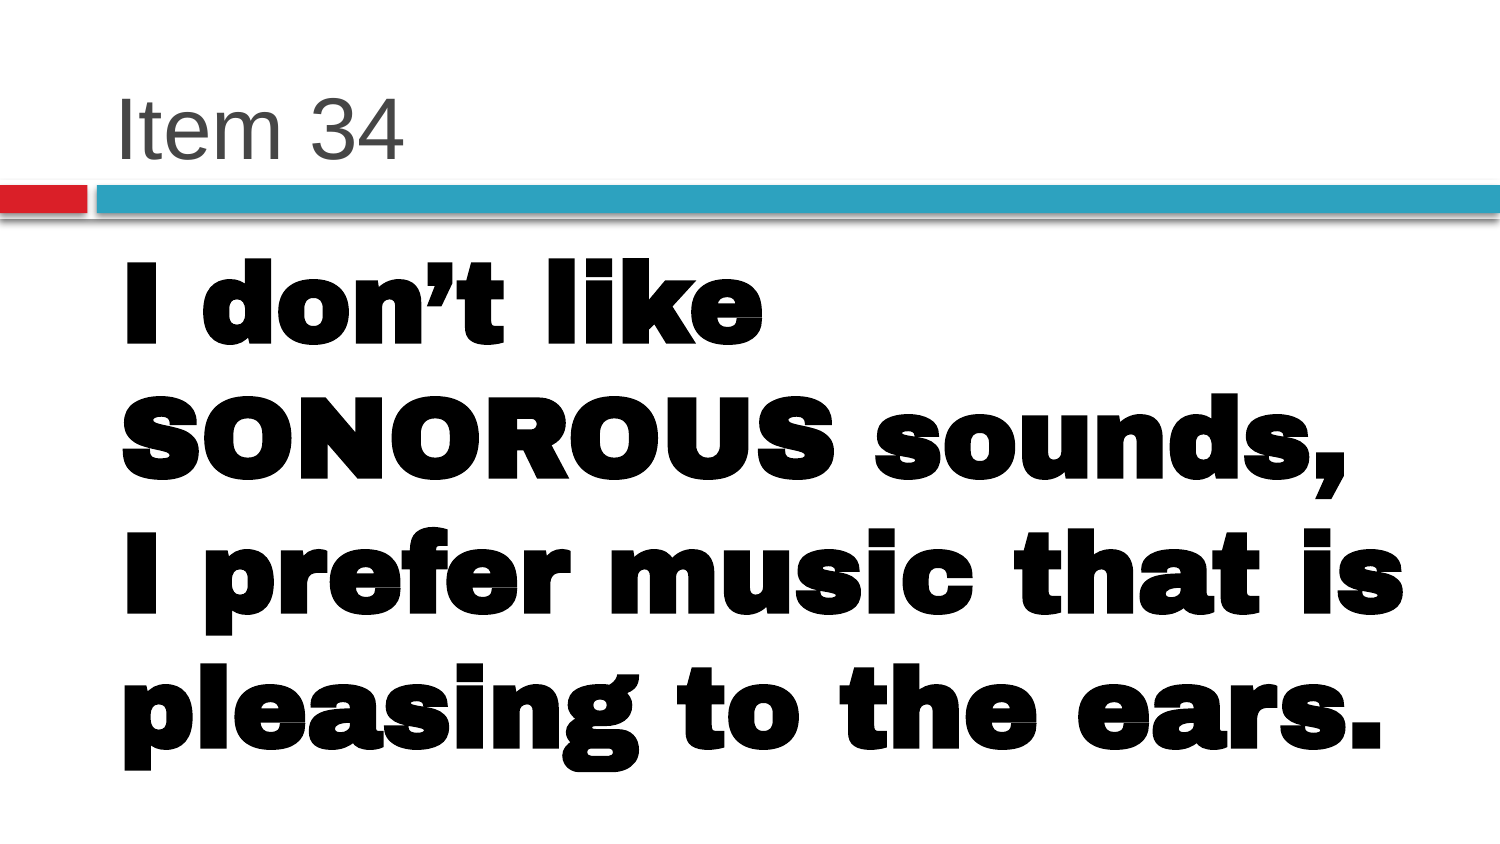

# Item 34
	I don’t like SONOROUS sounds, I prefer music that is pleasing to the ears.